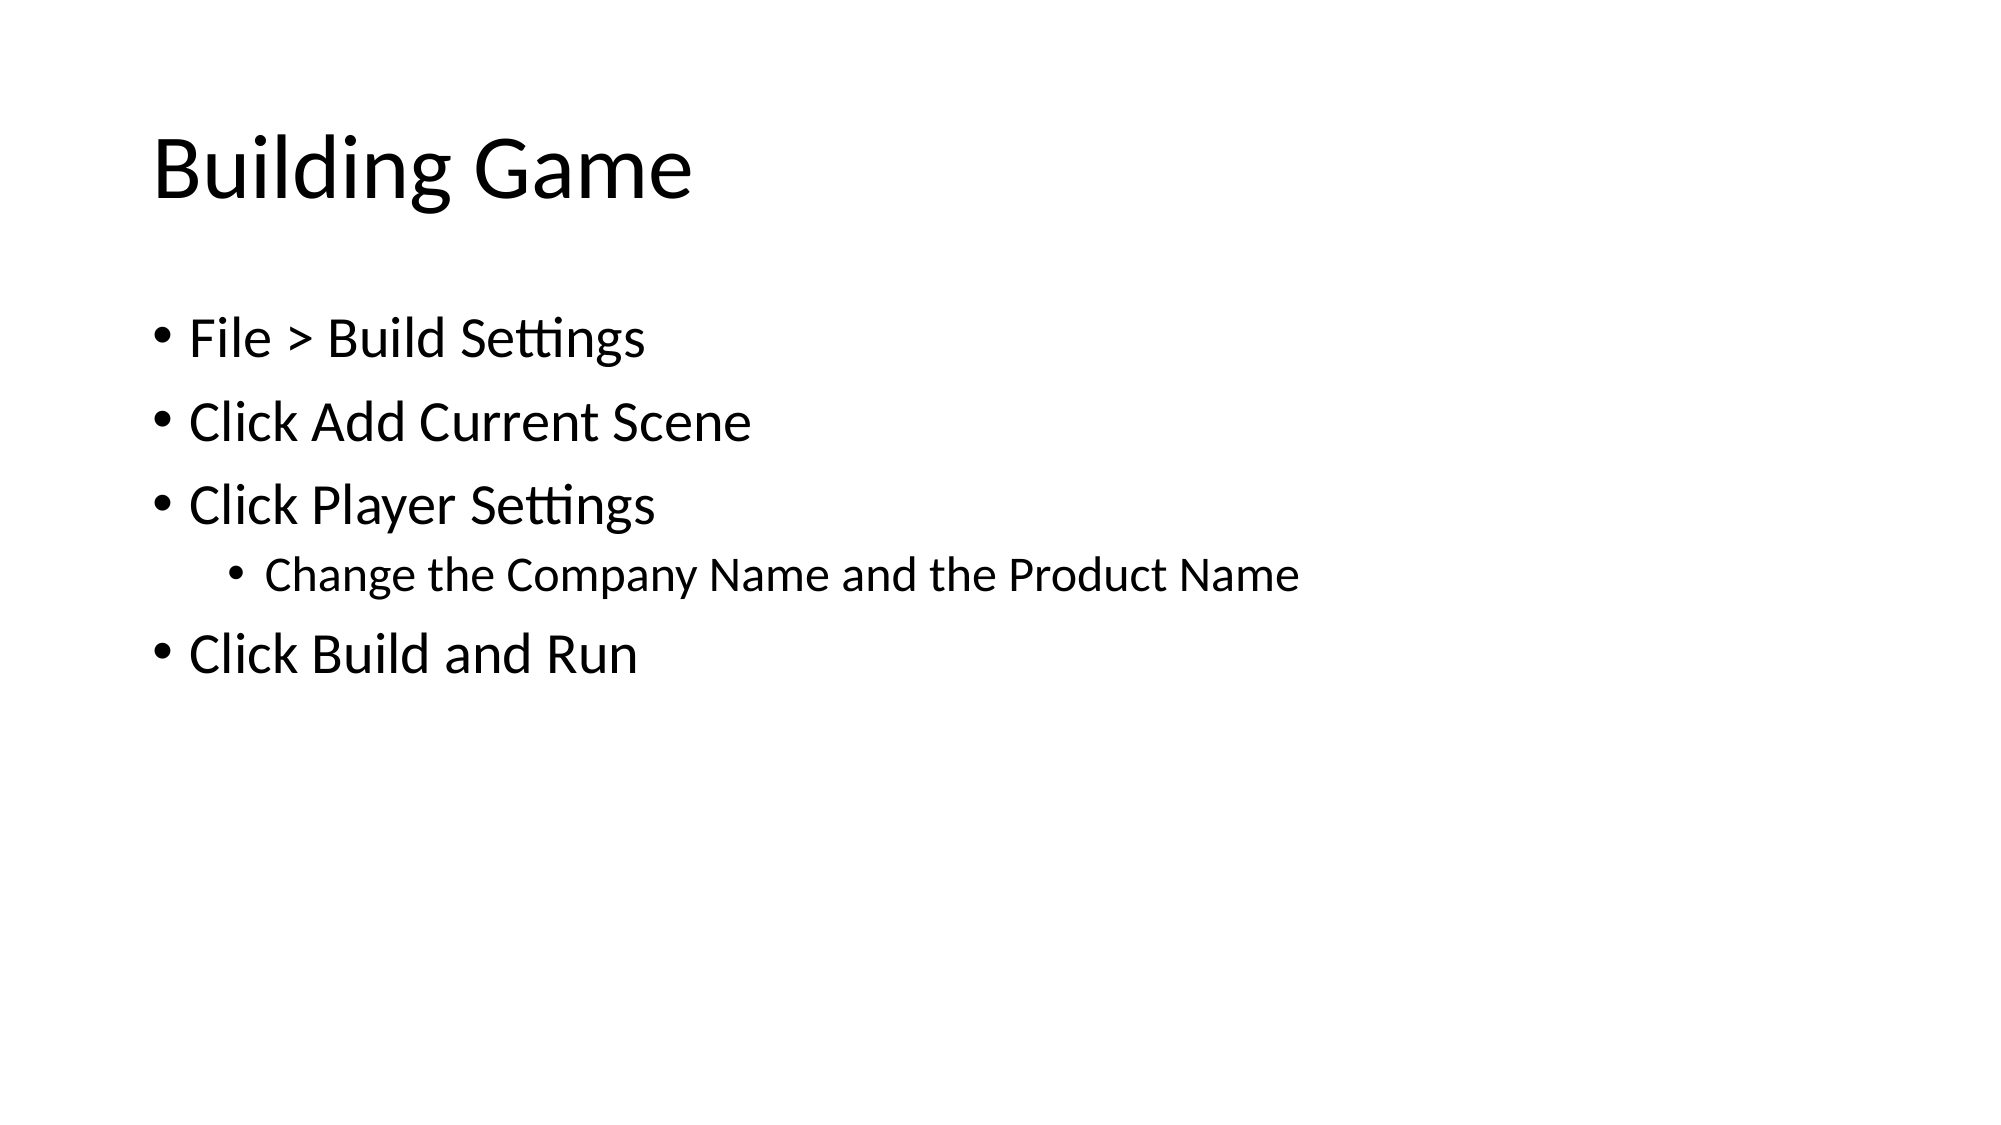

# Building Game
File > Build Settings
Click Add Current Scene
Click Player Settings
Change the Company Name and the Product Name
Click Build and Run